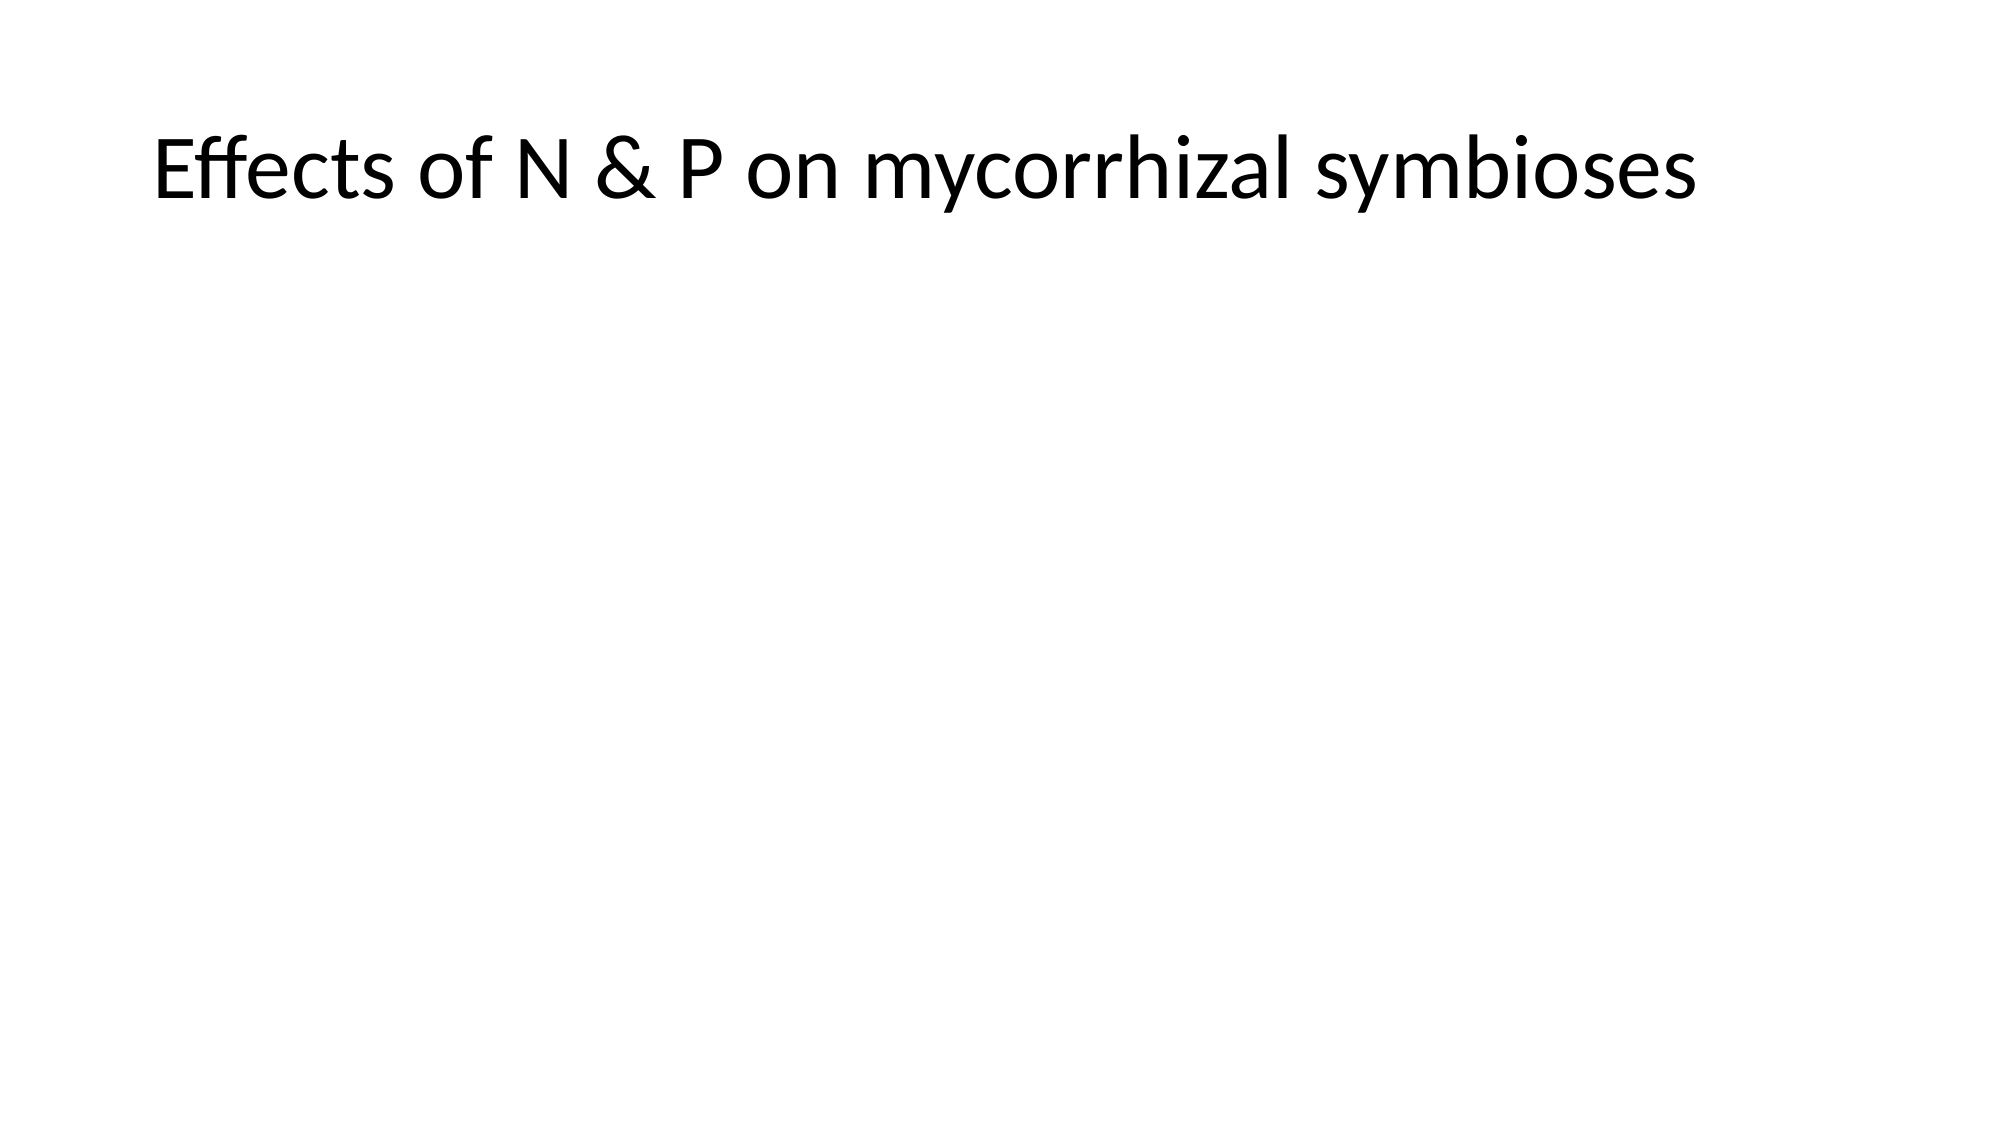

# Effects of N & P on mycorrhizal symbioses